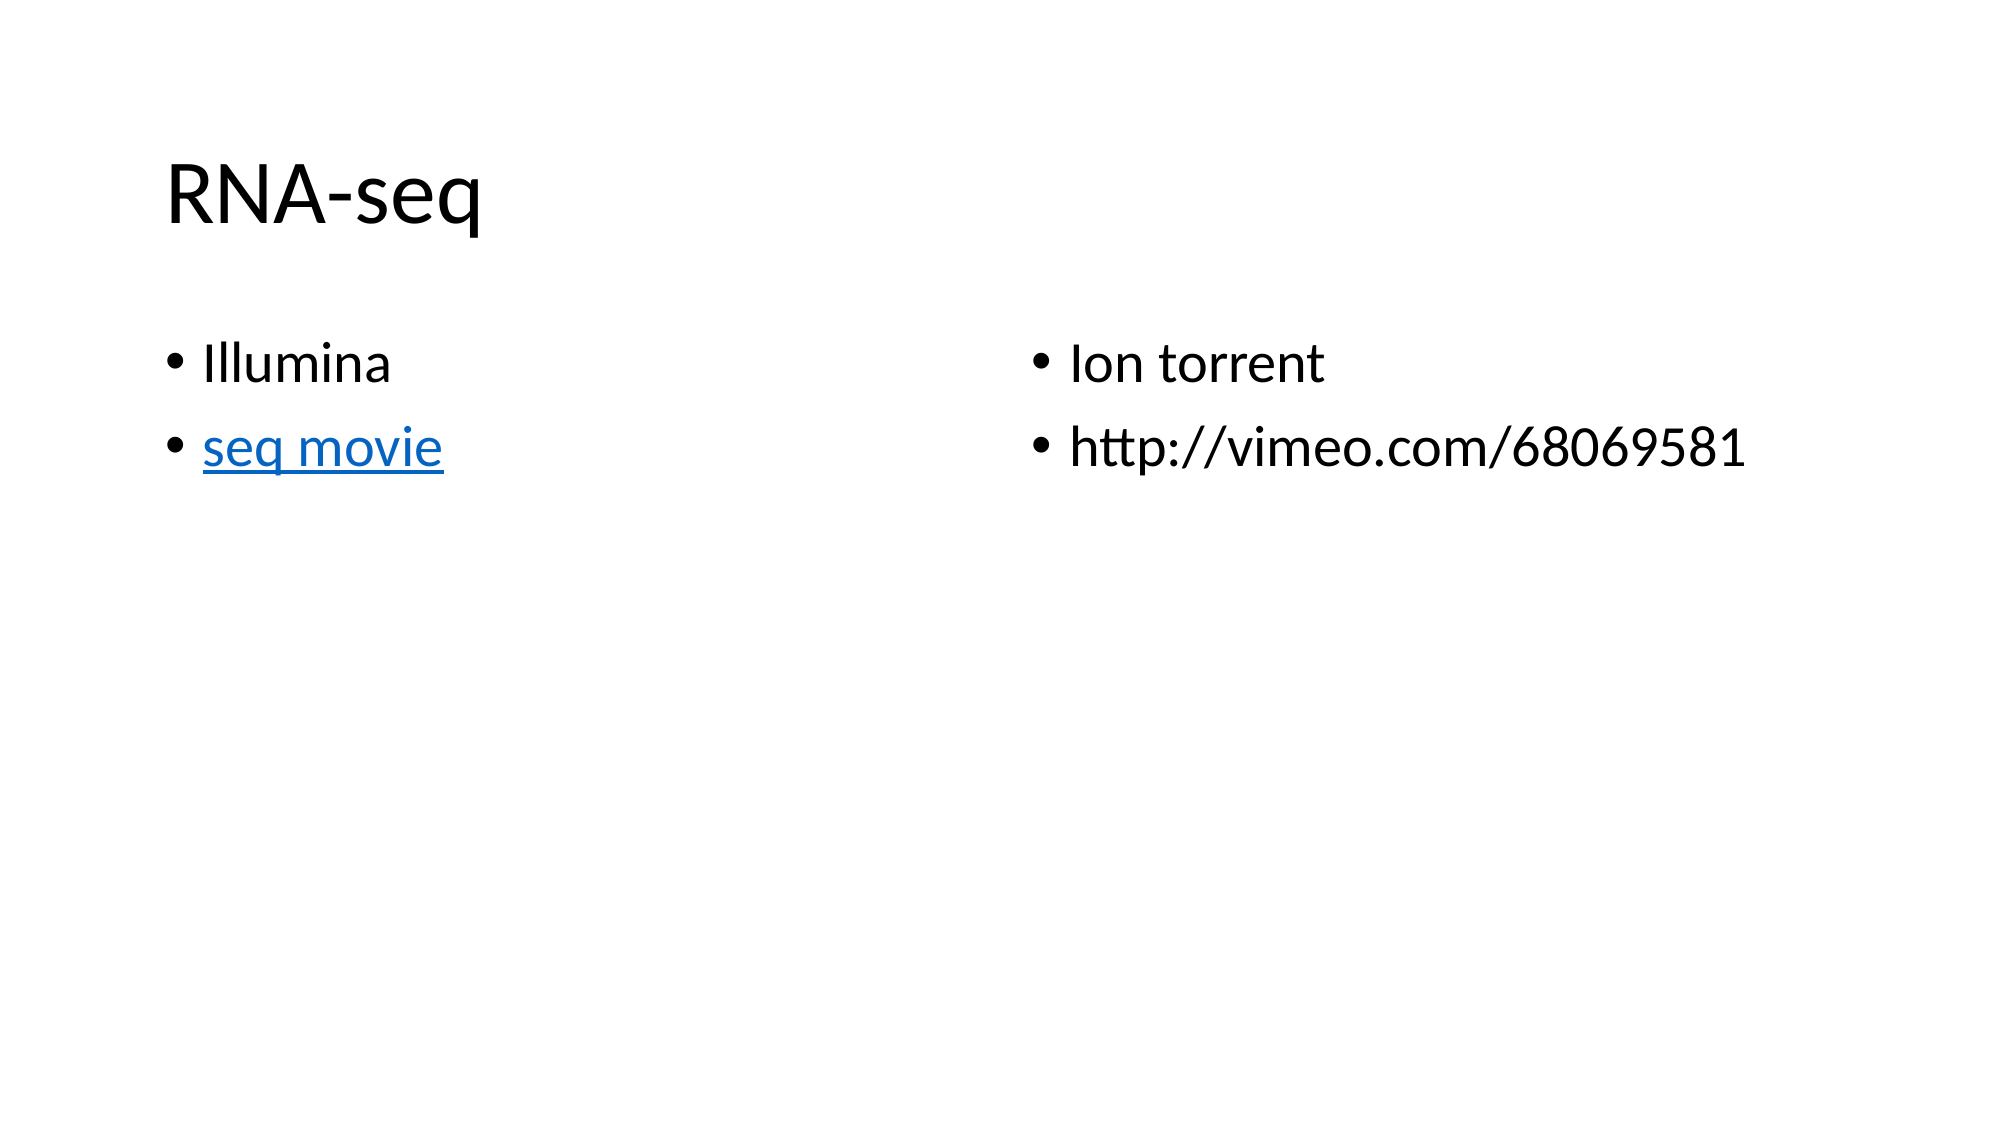

# RNA-seq
Illumina
seq movie
Ion torrent
http://vimeo.com/68069581